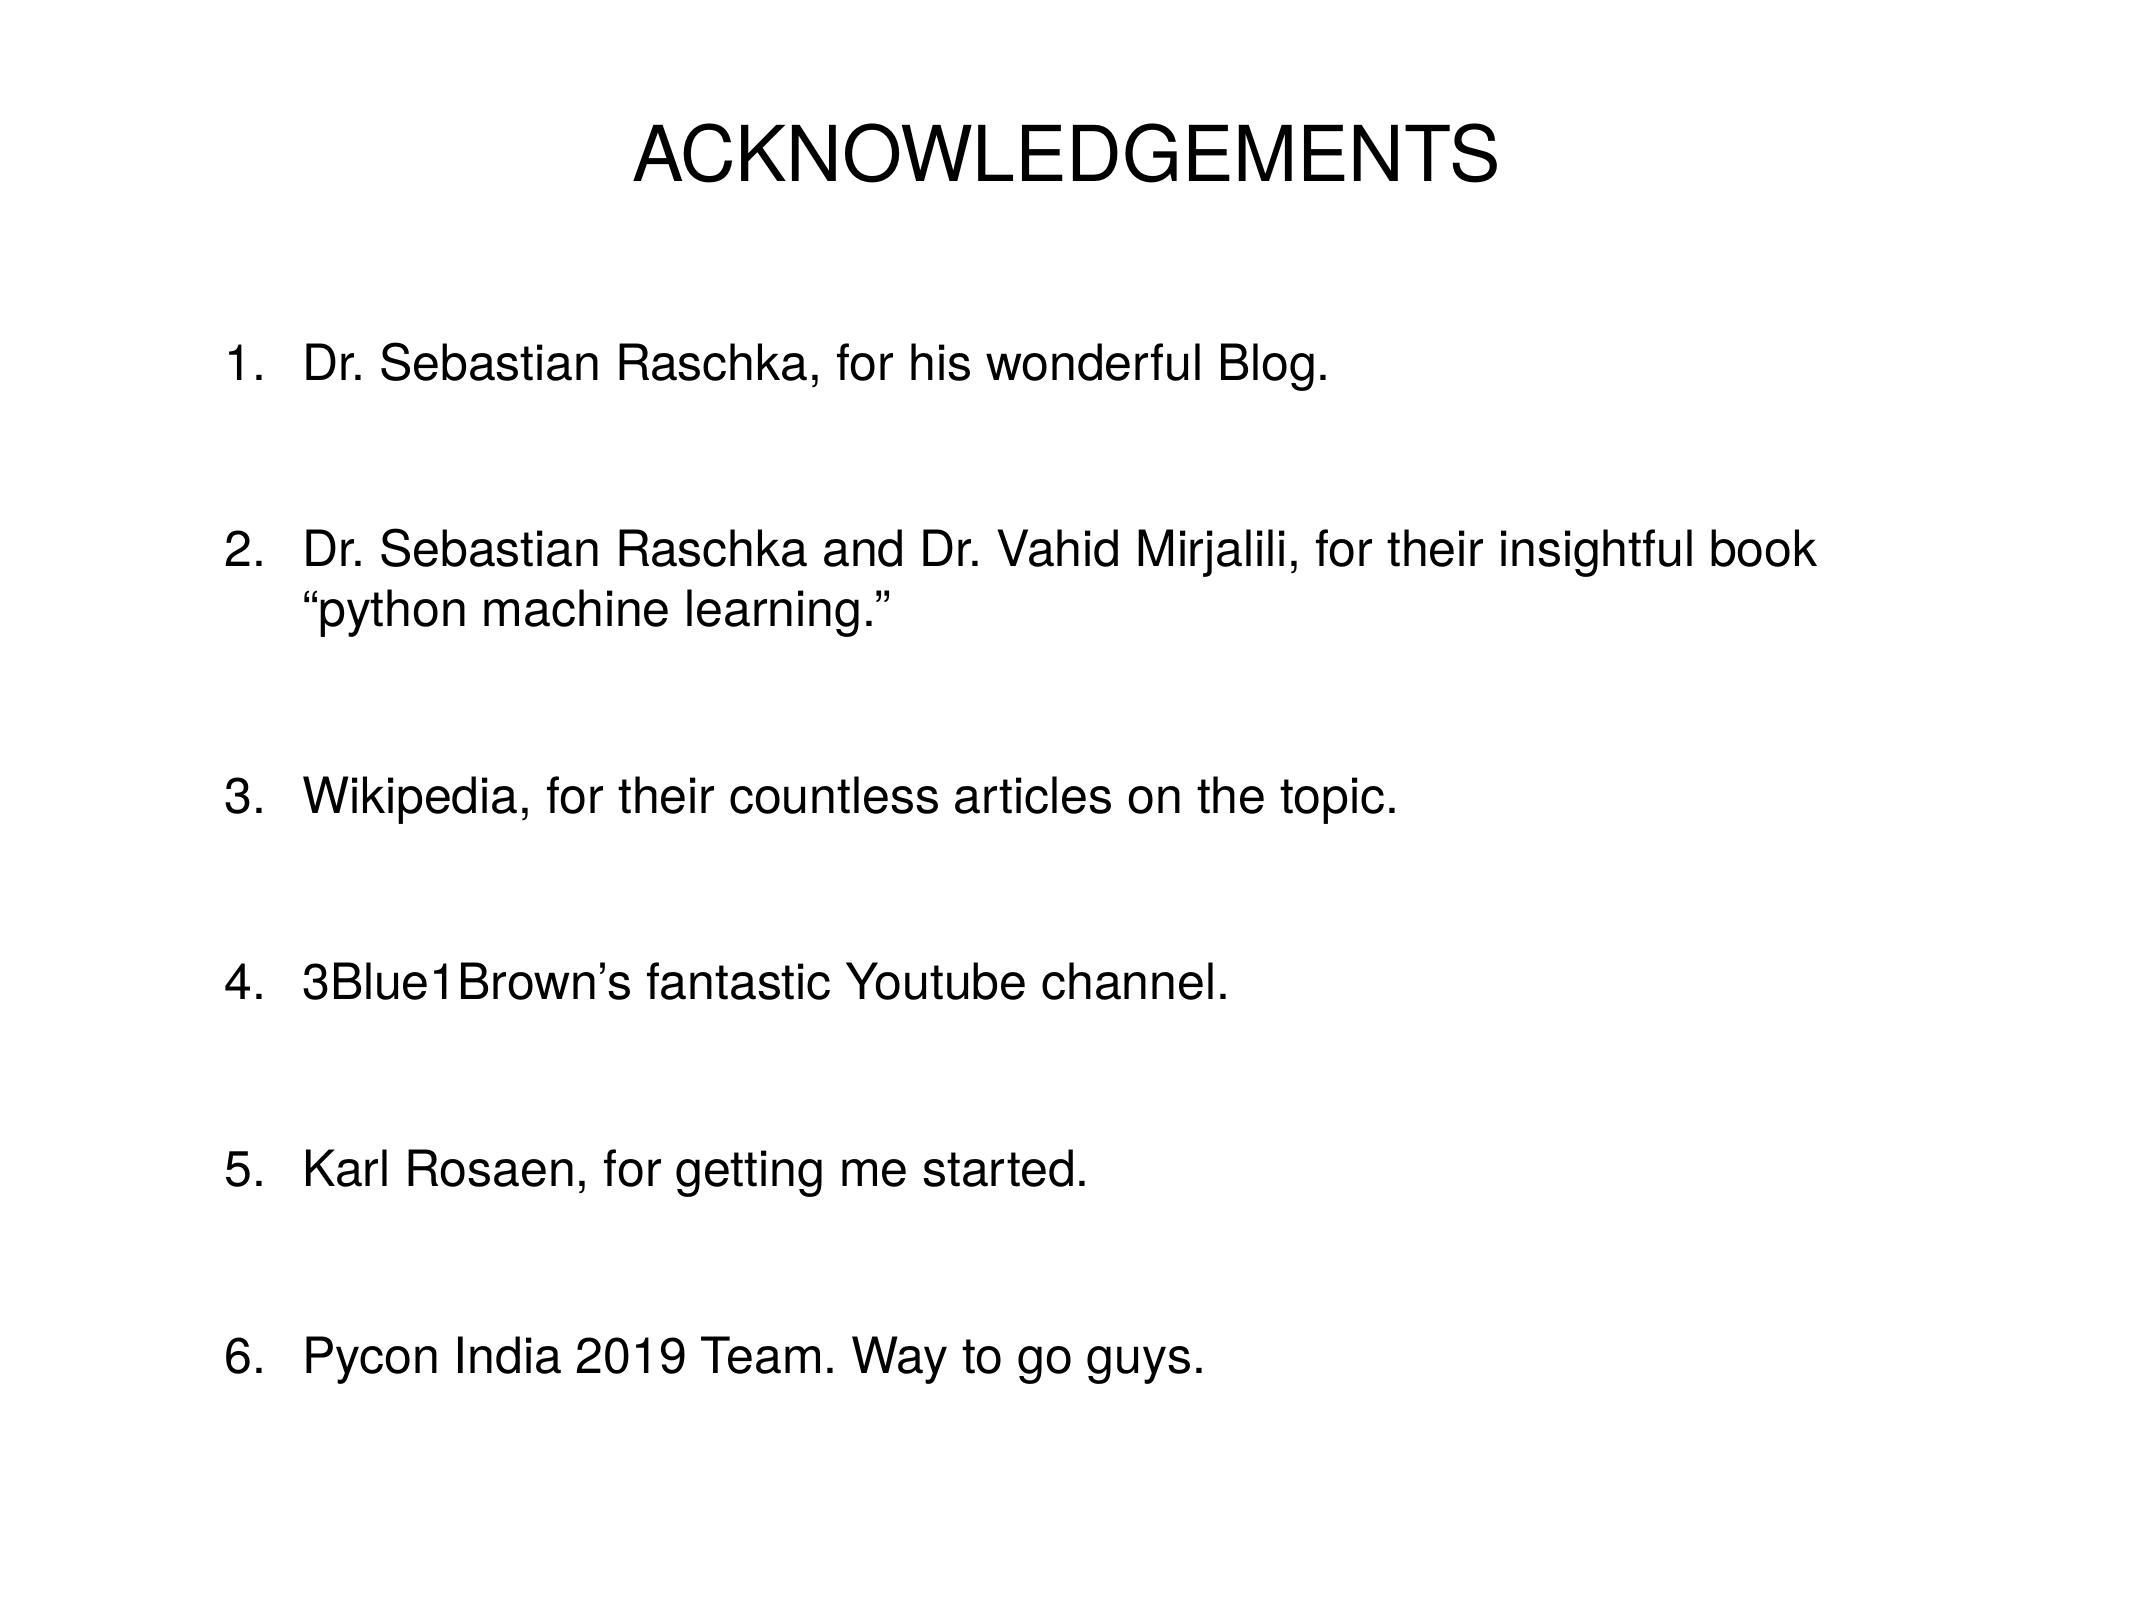

ACKNOWLEDGEMENTS
Dr. Sebastian Raschka, for his wonderful Blog.
Dr. Sebastian Raschka and Dr. Vahid Mirjalili, for their insightful book “python machine learning.”
Wikipedia, for their countless articles on the topic.
3Blue1Brown’s fantastic Youtube channel.
Karl Rosaen, for getting me started.
Pycon India 2019 Team. Way to go guys.